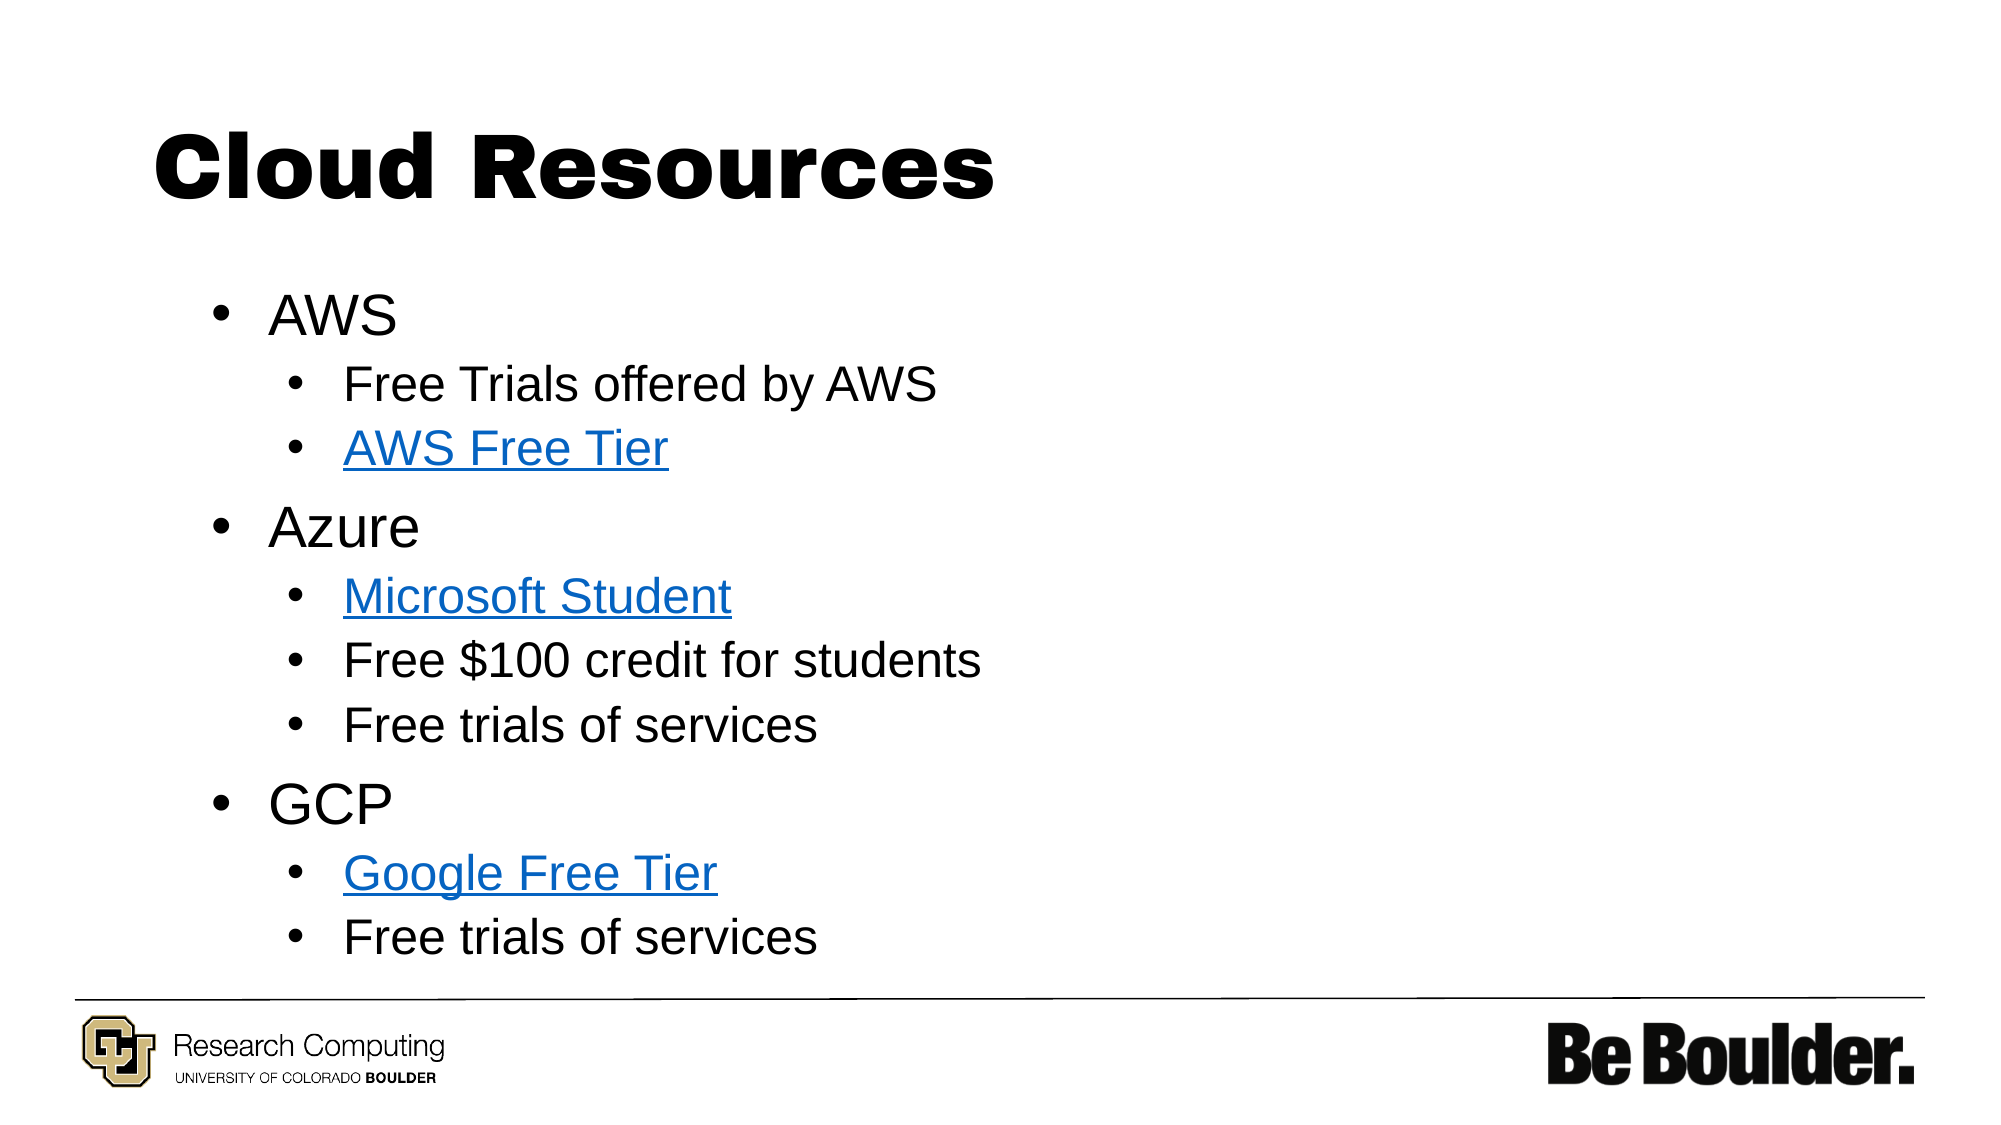

# Cloud Resources
AWS
Free Trials offered by AWS
AWS Free Tier
Azure
Microsoft Student
Free $100 credit for students
Free trials of services
GCP
Google Free Tier
Free trials of services